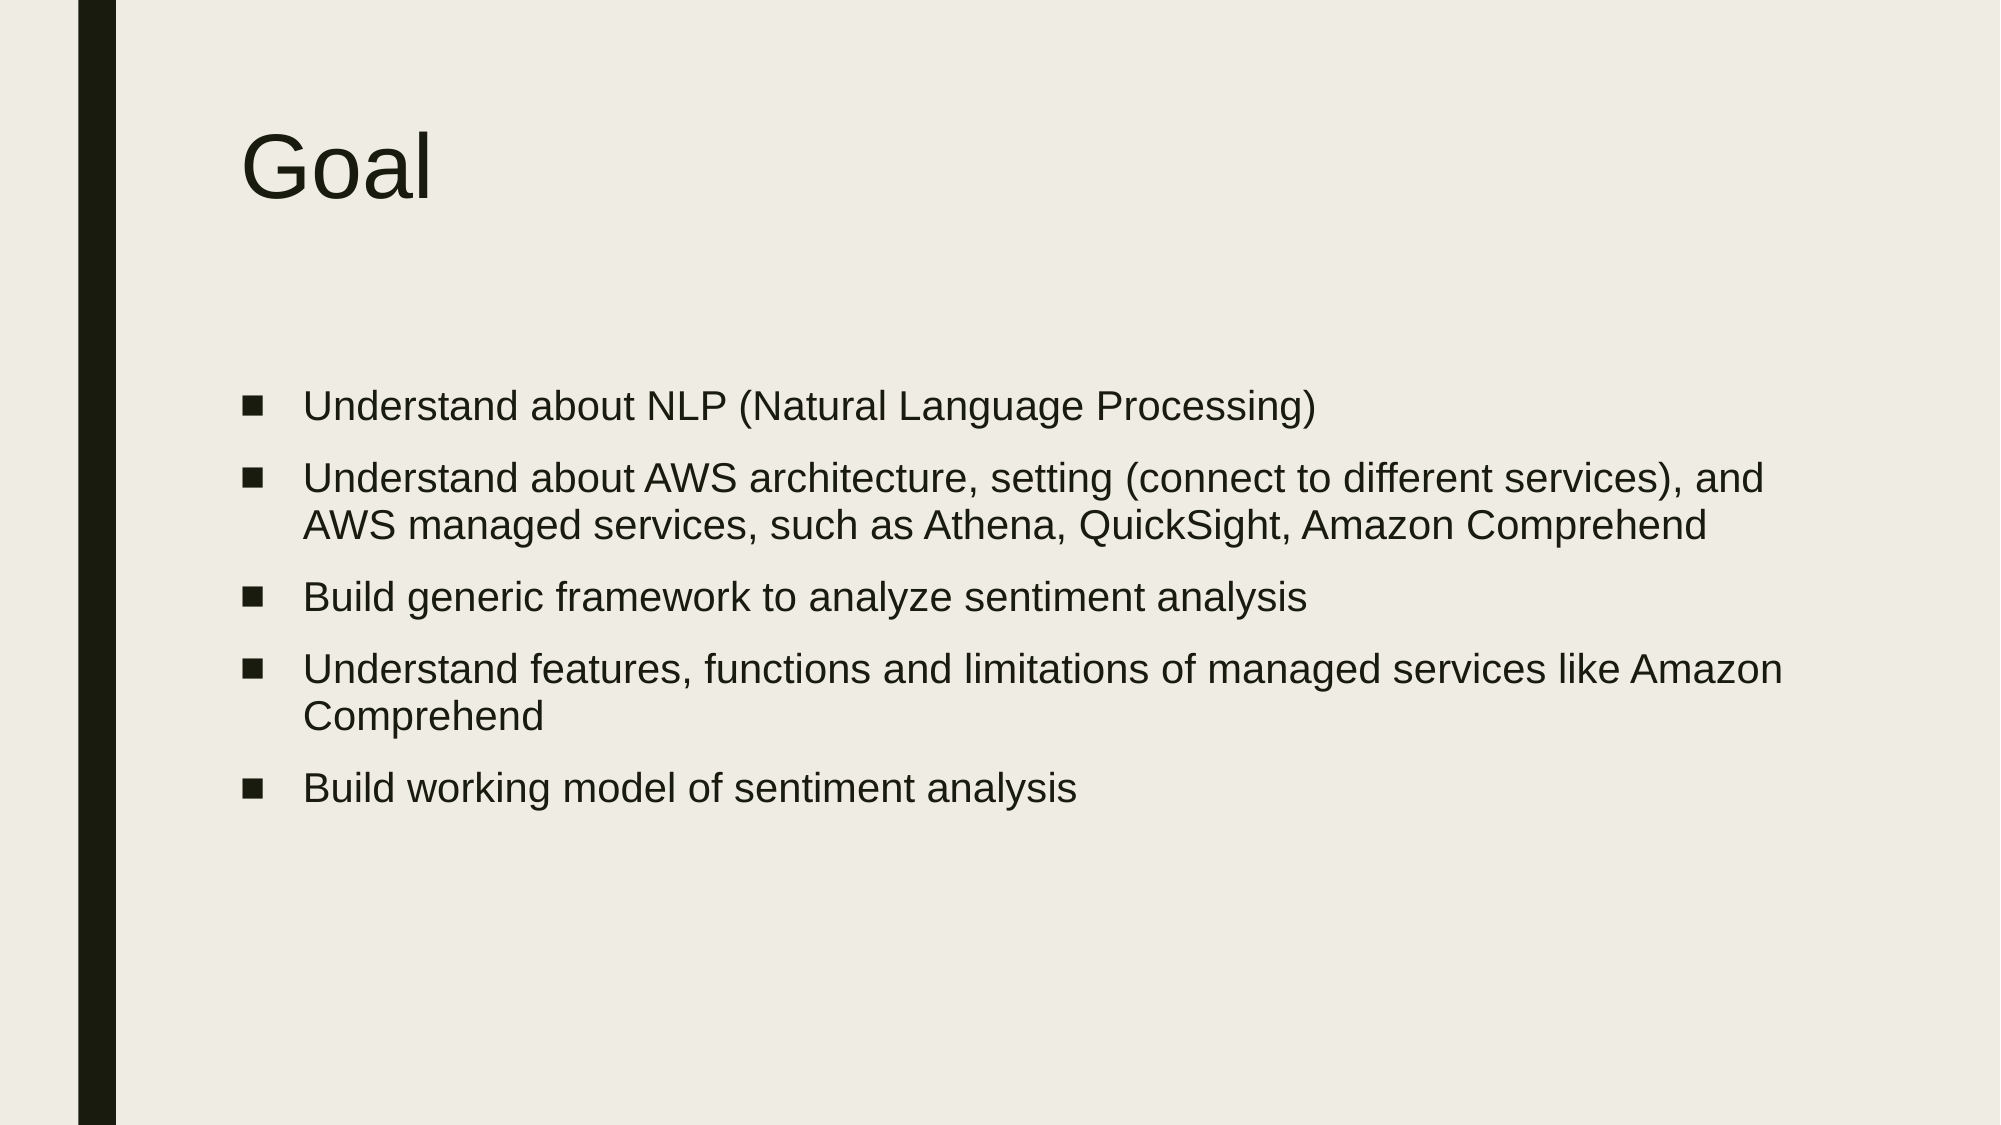

# Goal
Understand about NLP (Natural Language Processing)
Understand about AWS architecture, setting (connect to different services), and AWS managed services, such as Athena, QuickSight, Amazon Comprehend
Build generic framework to analyze sentiment analysis
Understand features, functions and limitations of managed services like Amazon Comprehend
Build working model of sentiment analysis